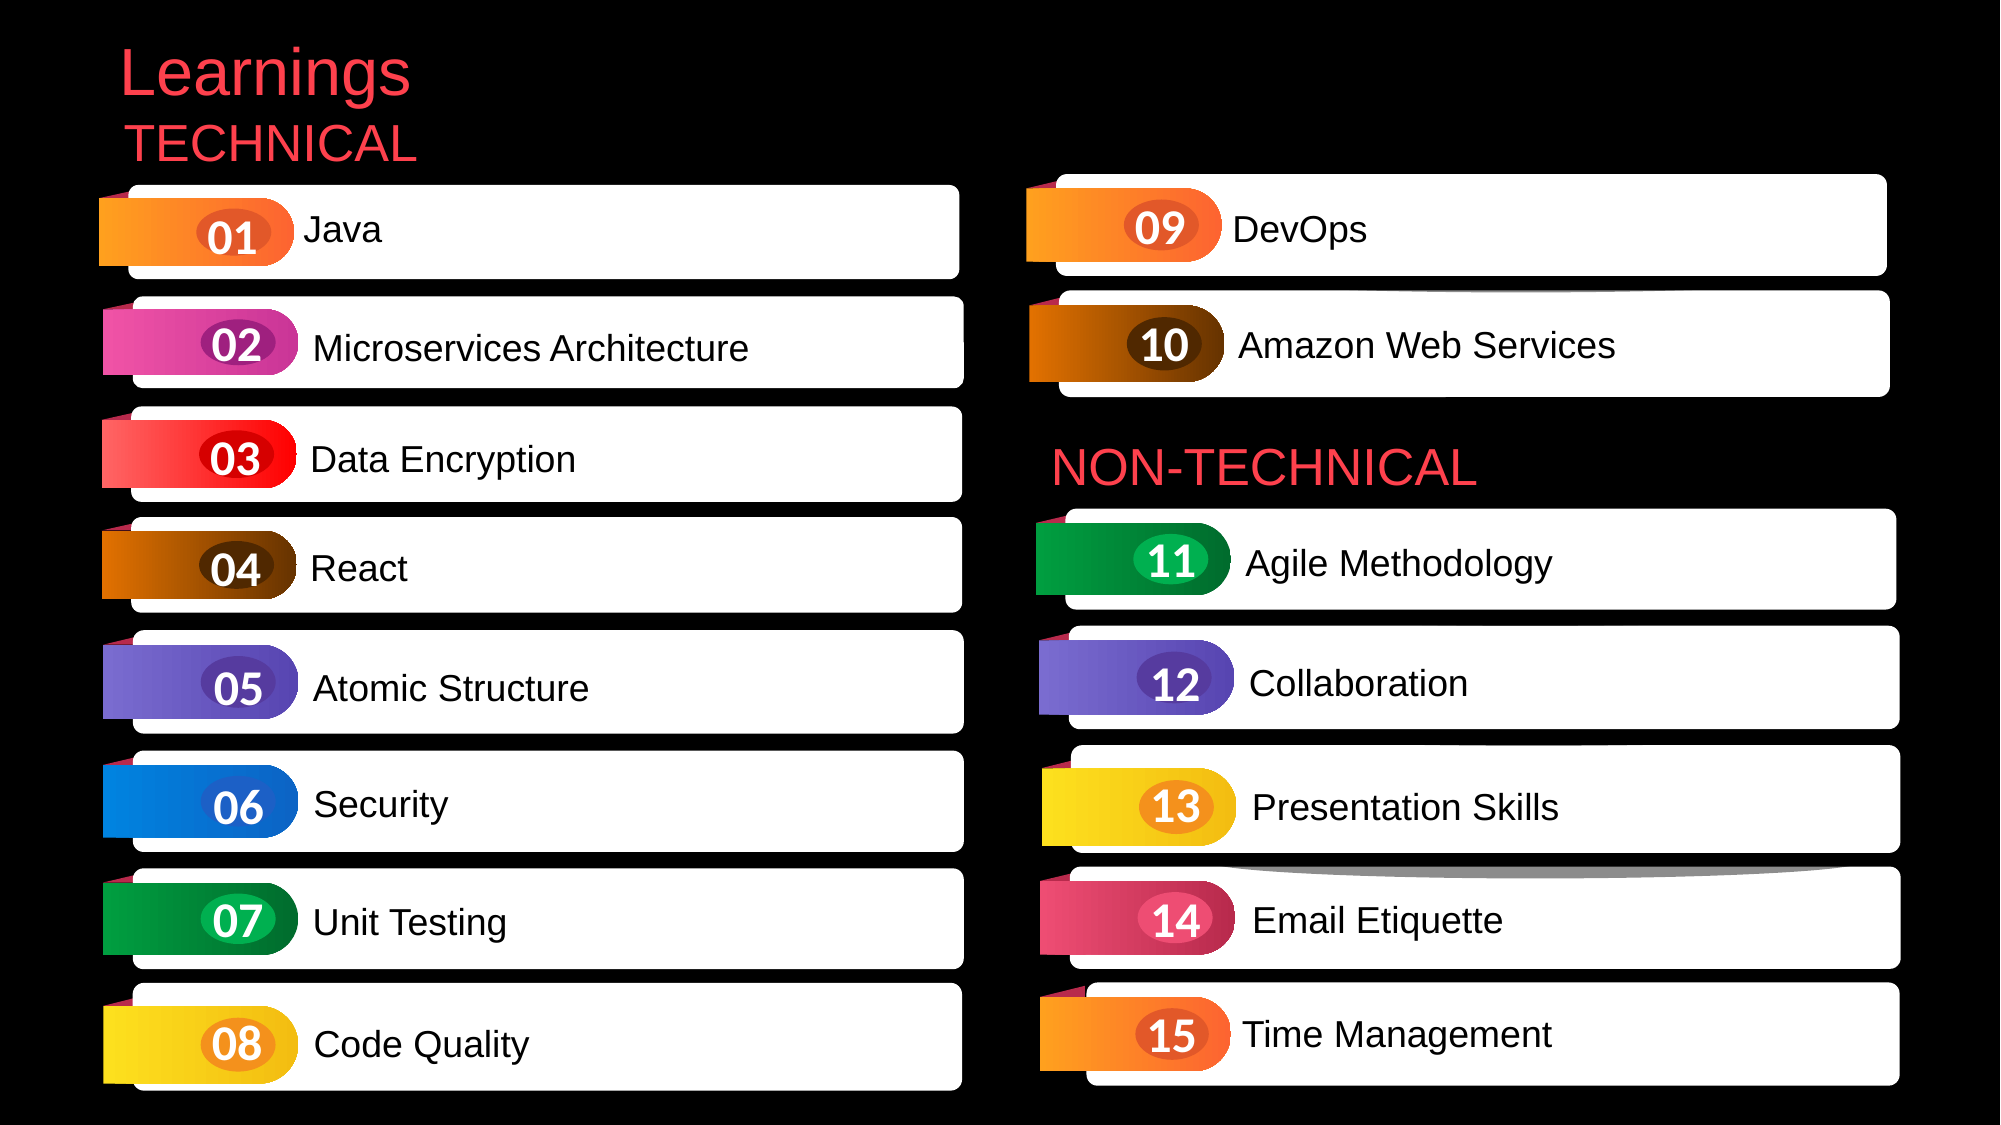

Learnings
TECHNICAL

09
DevOps

01
Java

10
Amazon Web Services

02
Microservices Architecture

03
Data Encryption

NON-TECHNICAL

09
Agile Methodology
11

04
React

12
Collaboration

05
Atomic Structure

13
Presentation Skills

06
Security

14
Email Etiquette

09
Unit Testing

07

15
Time Management

08
Code Quality